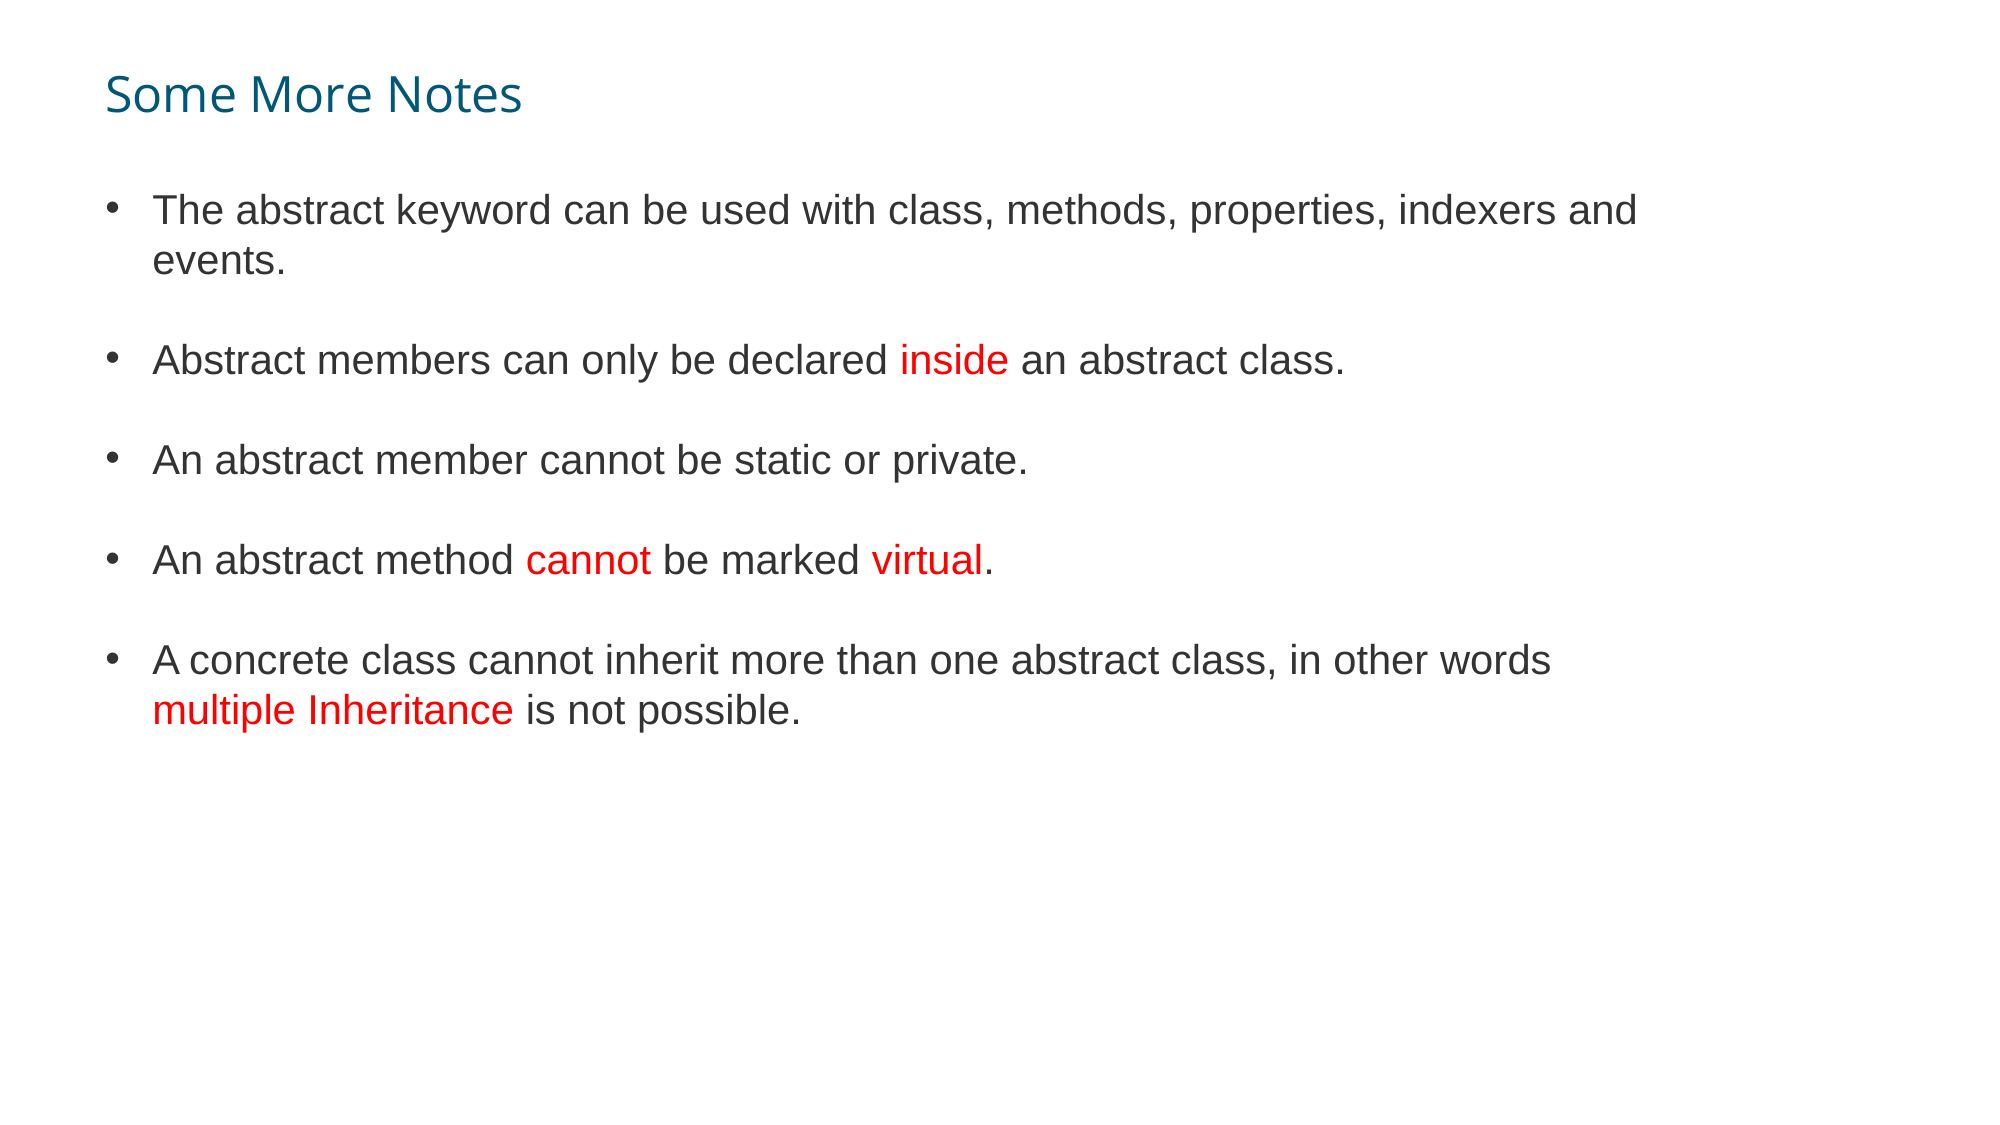

Some More Notes

The abstract keyword can be used with class, methods, properties, indexers and events.
Abstract members can only be declared inside an abstract class.
An abstract member cannot be static or private.
An abstract method cannot be marked virtual.
A concrete class cannot inherit more than one abstract class, in other words multiple Inheritance is not possible.